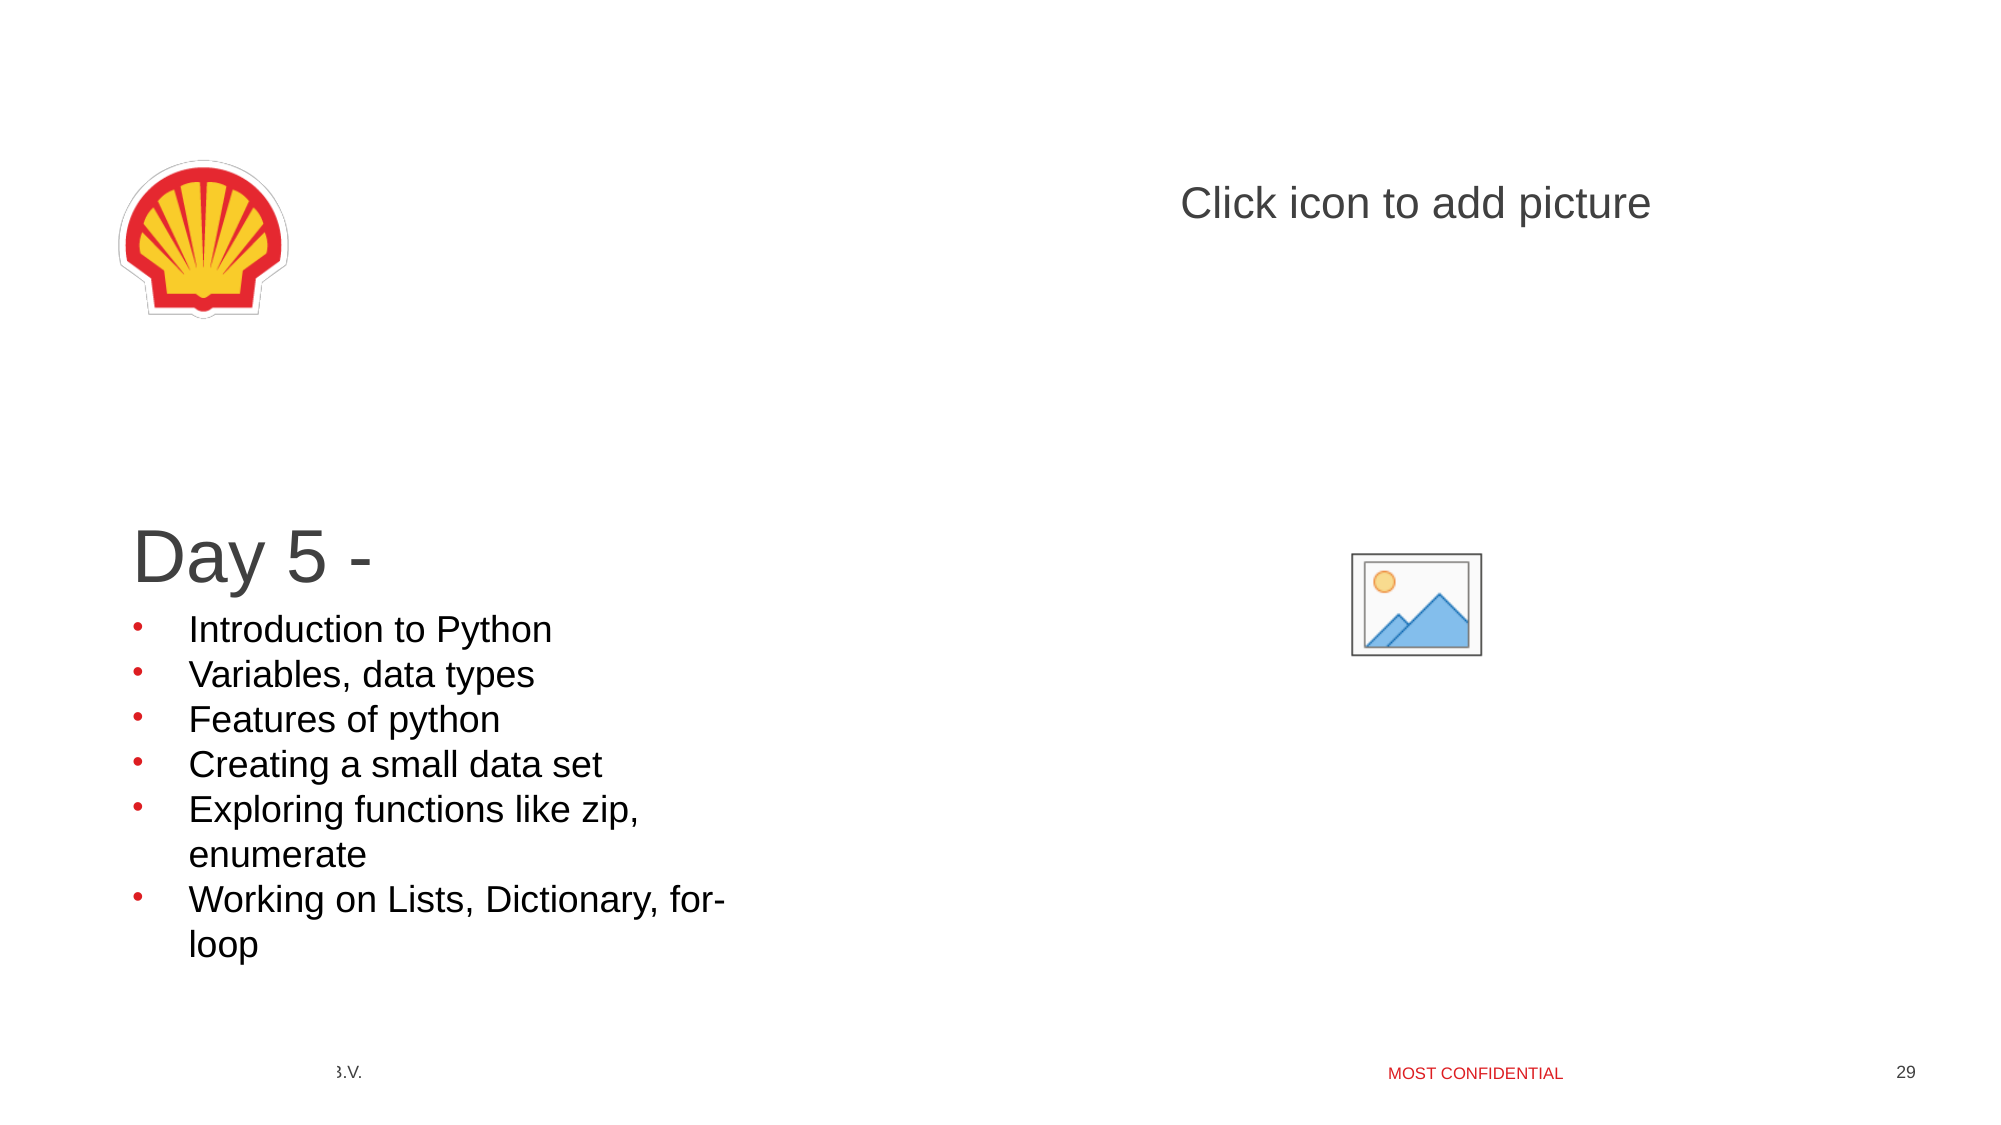

# Day 5 -
Introduction to Python
Variables, data types
Features of python
Creating a small data set
Exploring functions like zip, enumerate
Working on Lists, Dictionary, for-loop

29